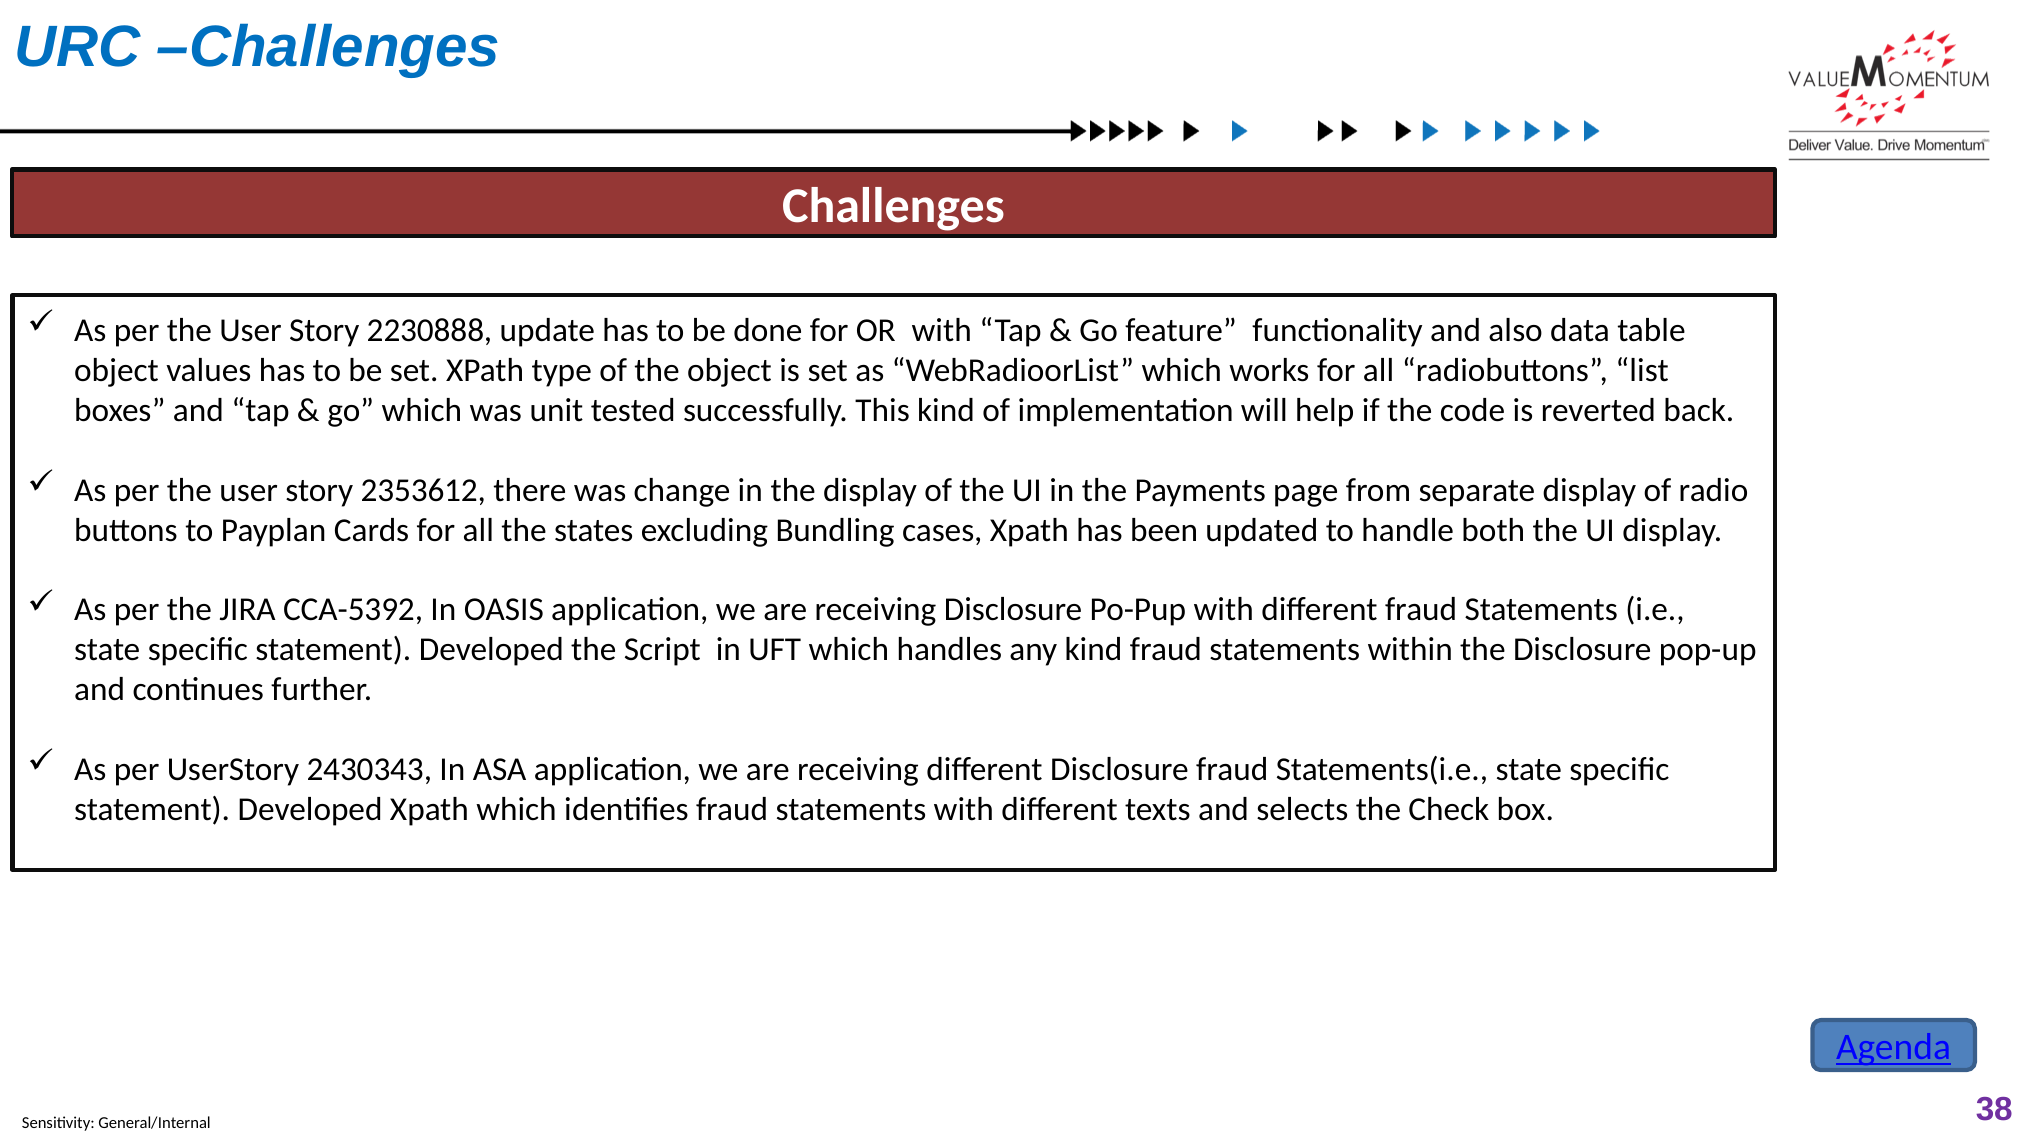

URC –Challenges
Challenges
As per the User Story 2230888, update has to be done for OR  with “Tap & Go feature”  functionality and also data table object values has to be set. XPath type of the object is set as “WebRadioorList” which works for all “radiobuttons”, “list boxes” and “tap & go” which was unit tested successfully. This kind of implementation will help if the code is reverted back.

As per the user story 2353612, there was change in the display of the UI in the Payments page from separate display of radio buttons to Payplan Cards for all the states excluding Bundling cases, Xpath has been updated to handle both the UI display.

As per the JIRA CCA-5392, In OASIS application, we are receiving Disclosure Po-Pup with different fraud Statements (i.e., state specific statement). Developed the Script  in UFT which handles any kind fraud statements within the Disclosure pop-up and continues further.

As per UserStory 2430343, In ASA application, we are receiving different Disclosure fraud Statements(i.e., state specific statement). Developed Xpath which identifies fraud statements with different texts and selects the Check box.

Agenda